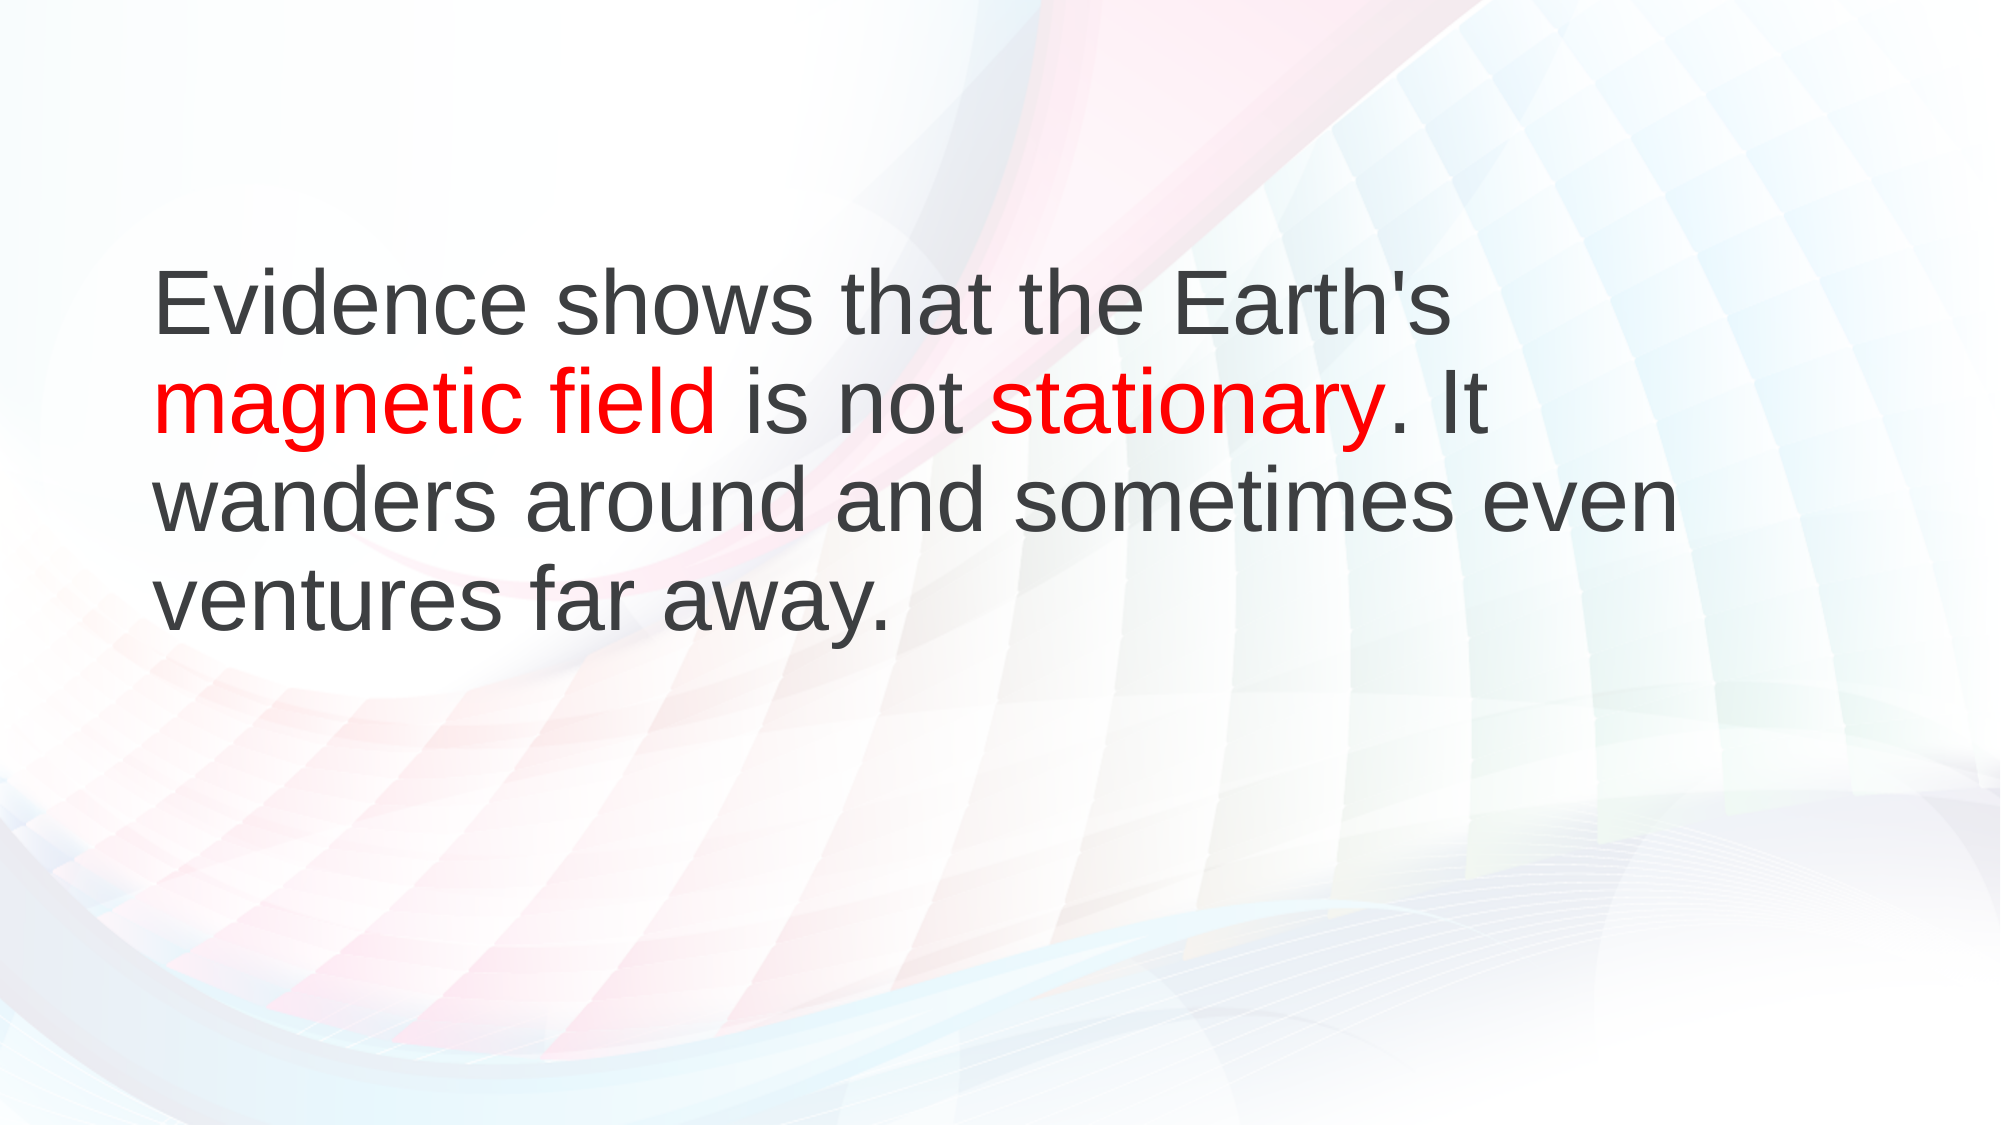

#
Evidence shows that the Earth's magnetic field is not stationary. It wanders around and sometimes even ventures far away.